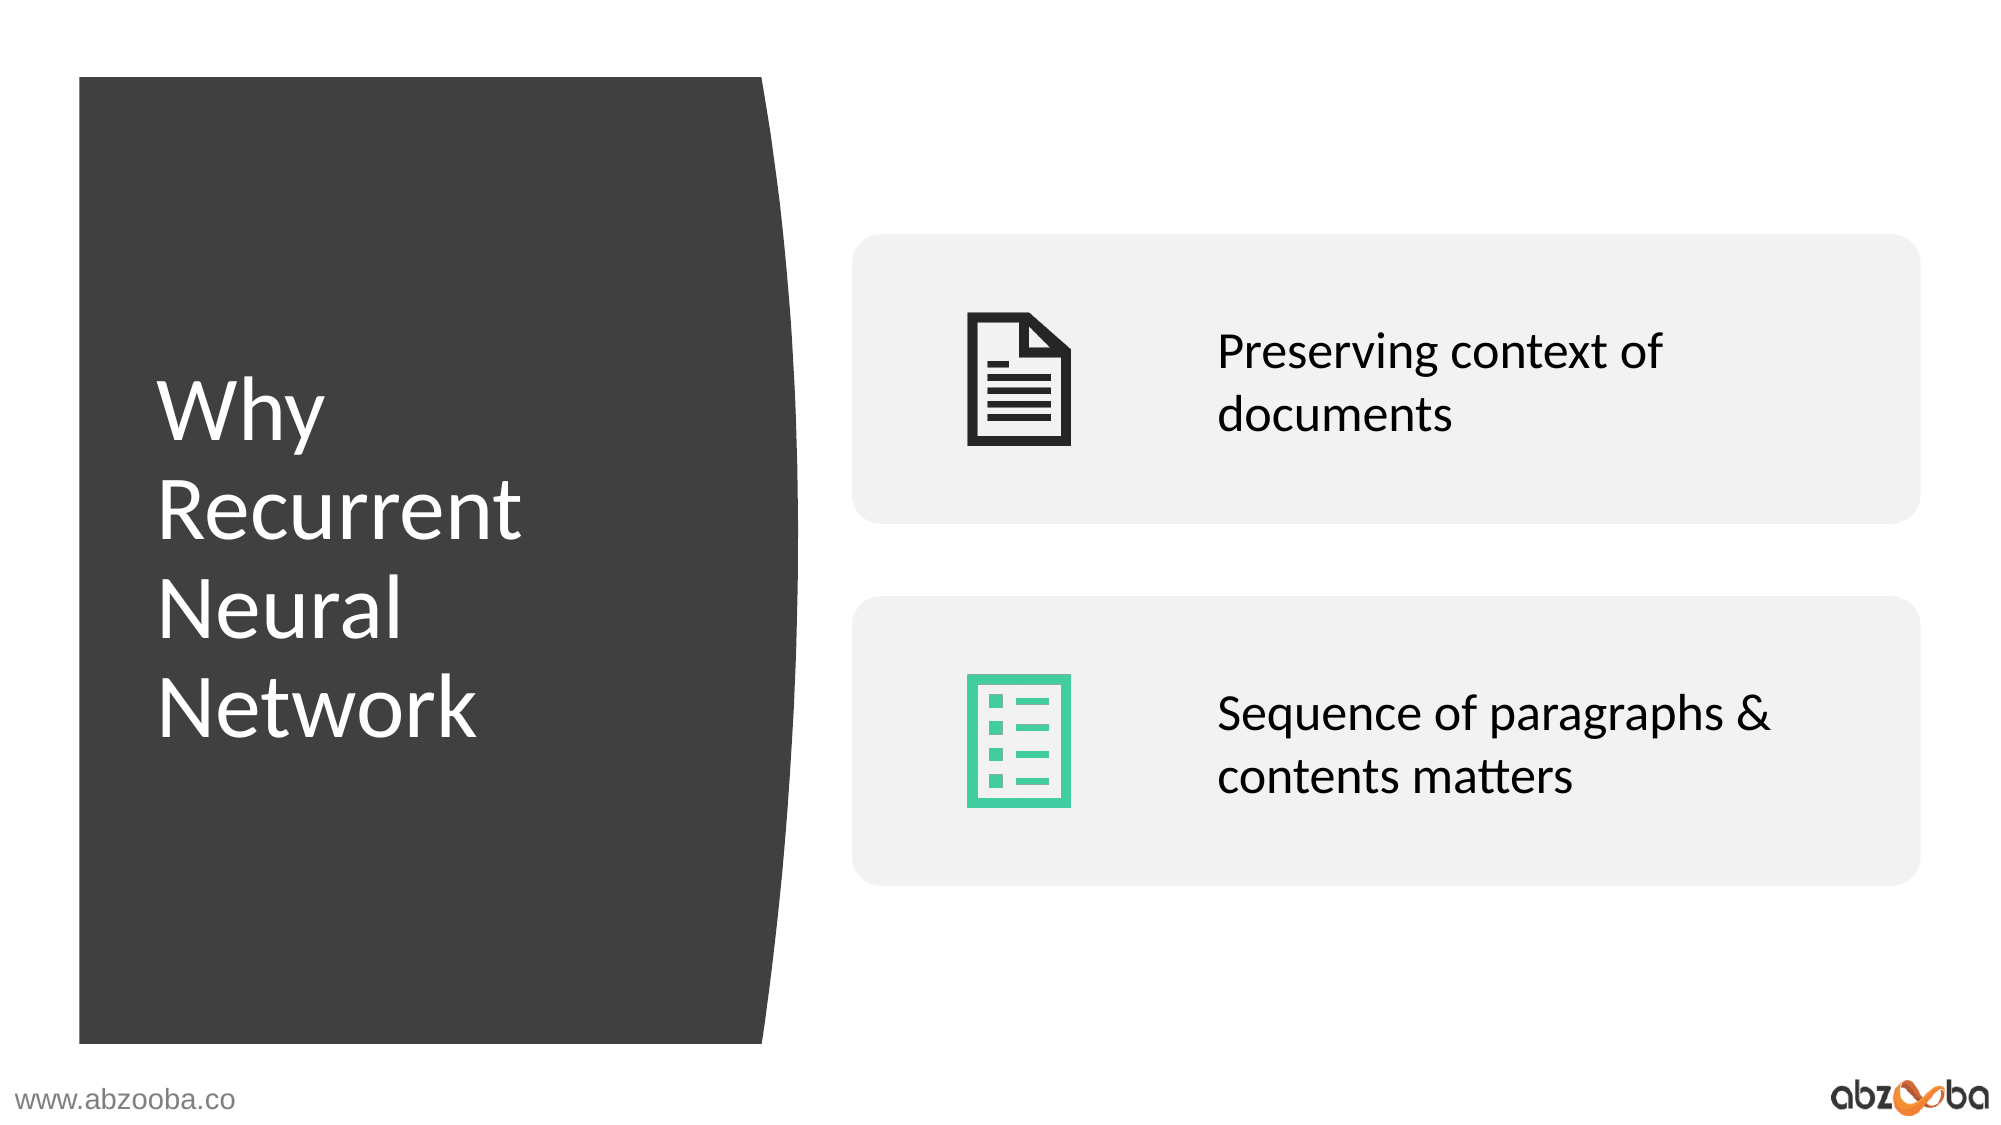

Preserving context of documents
Sequence of paragraphs & contents matters

# Why Recurrent Neural Network